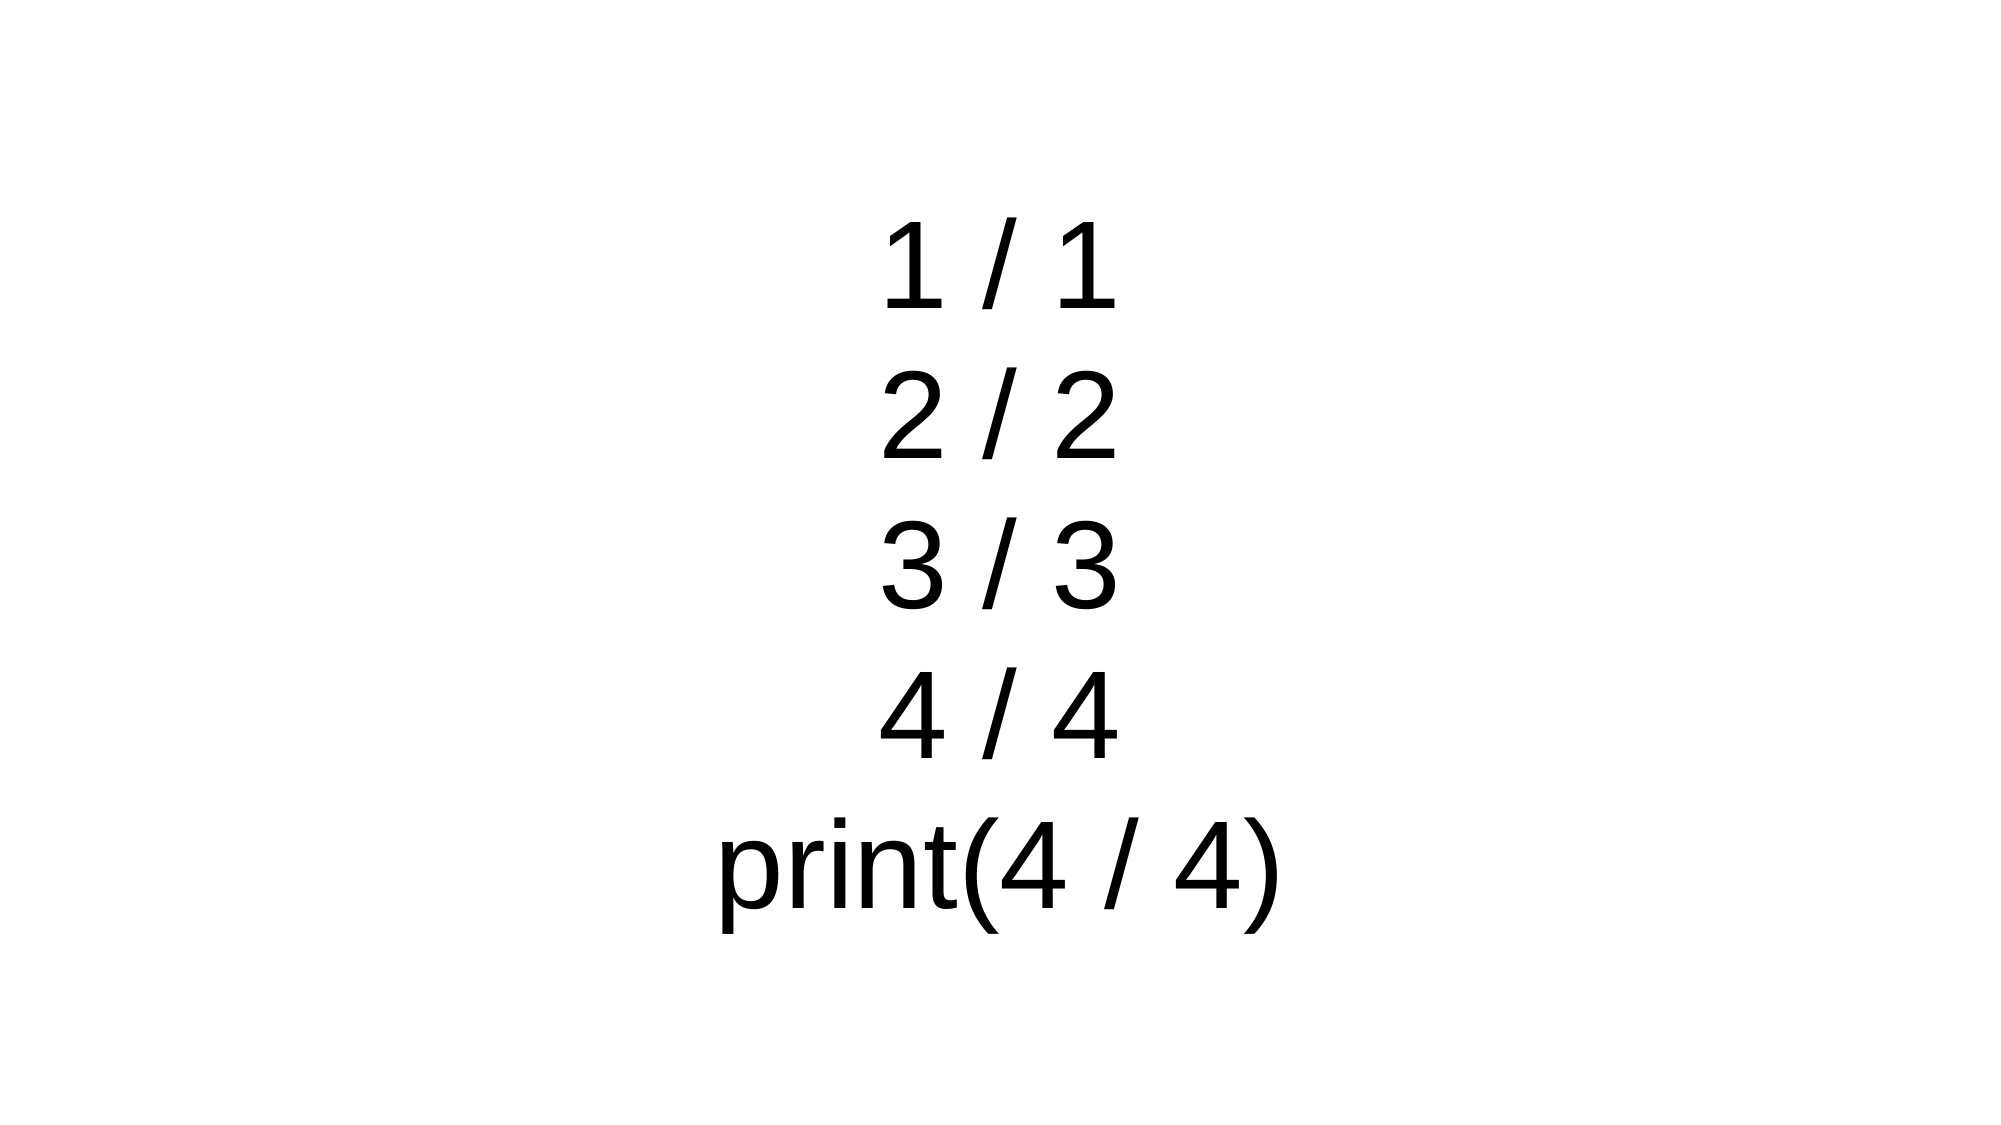

1 / 1
2 / 2
3 / 3
4 / 4
print(4 / 4)